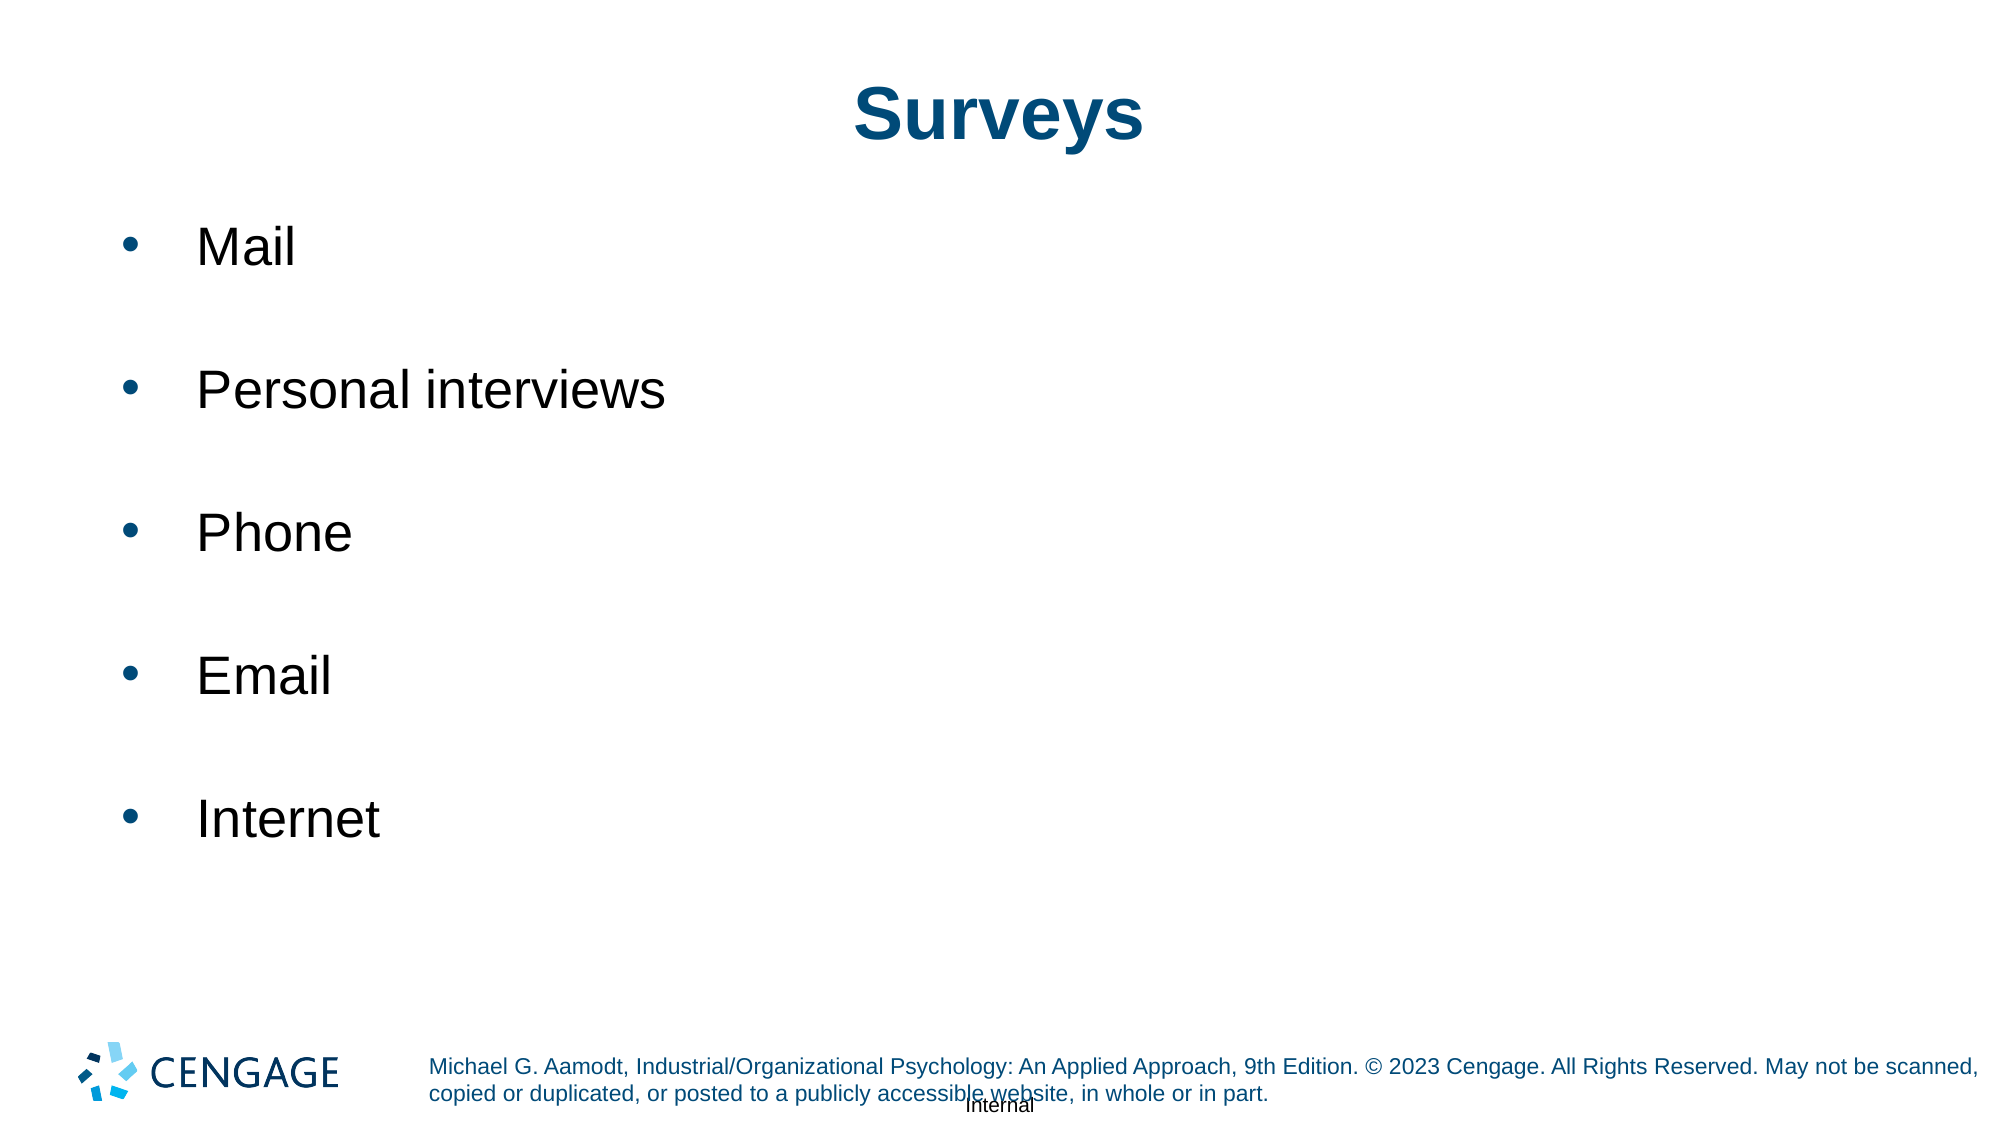

# Surveys
Mail
Personal interviews
Phone
Email
Internet